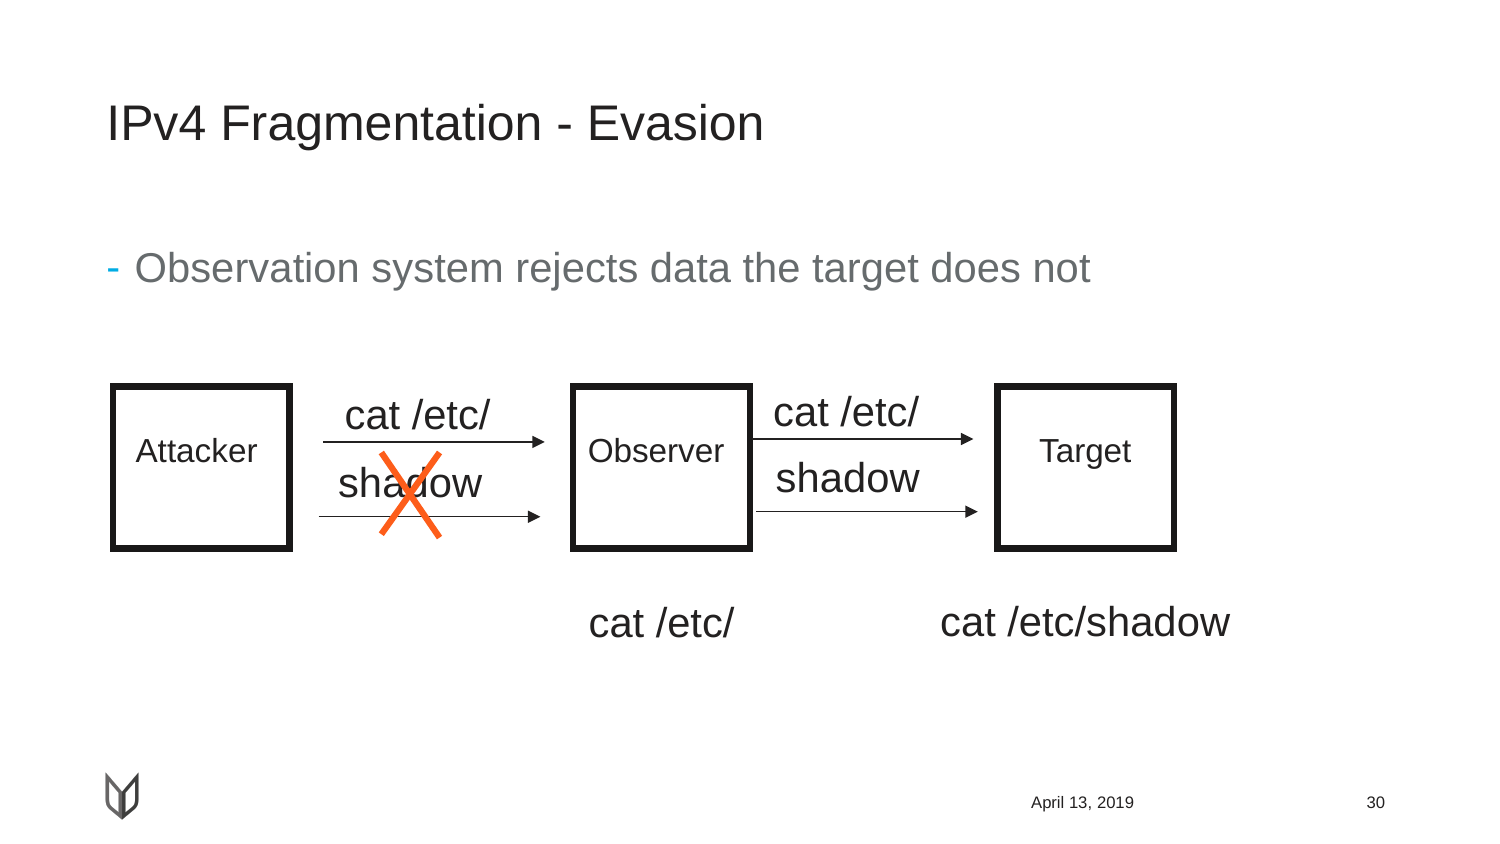

# IPv4 Fragmentation - Evasion
Observation system rejects data the target does not
cat /etc/
cat /etc/

Attacker
Observer
Target
shadow
shadow
cat /etc/shadow
cat /etc/
April 13, 2019
30